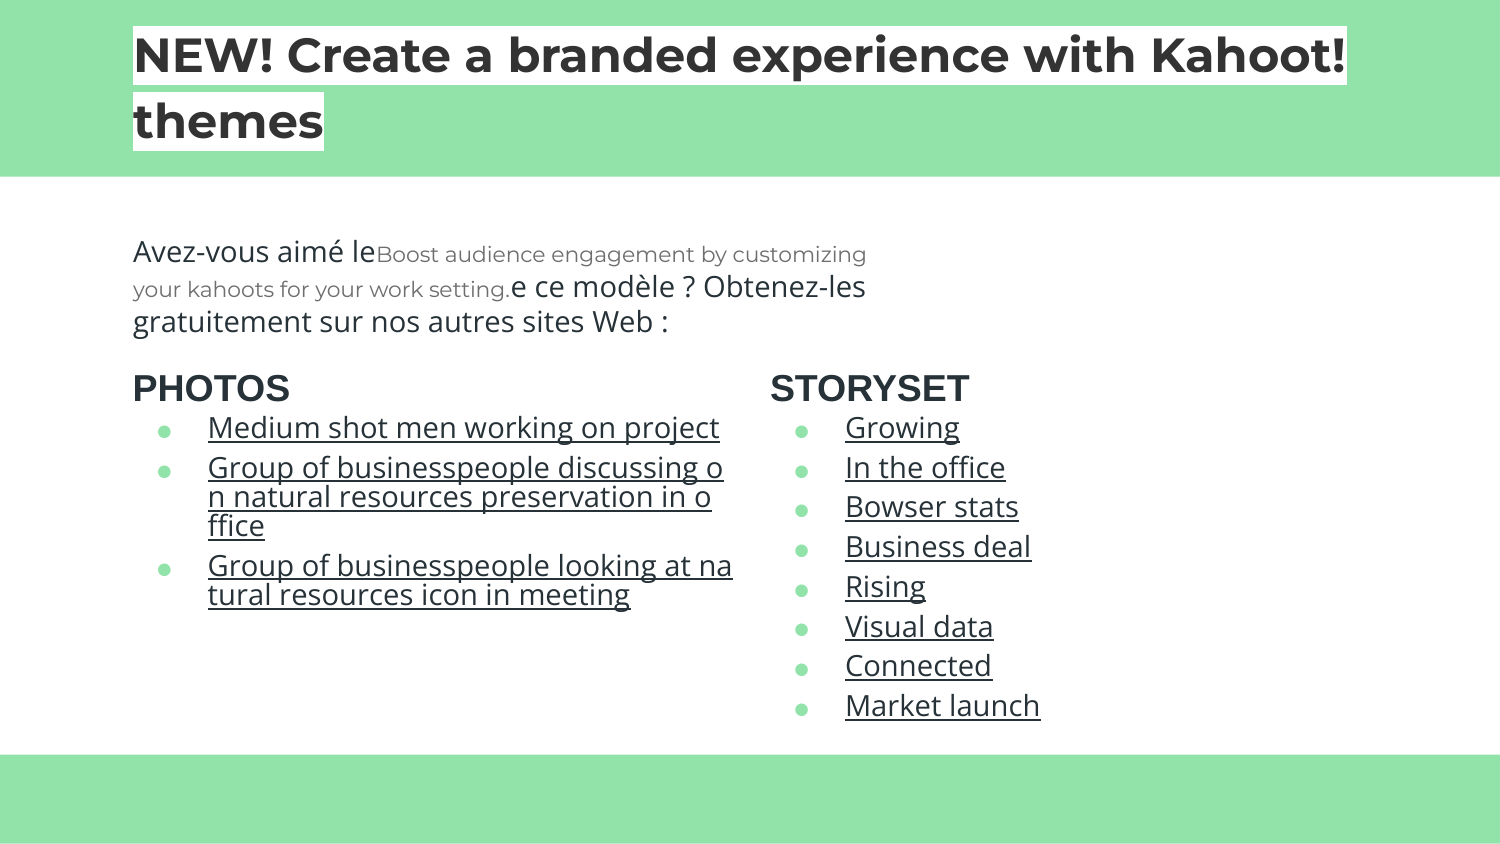

# NEW! Create a branded experience with Kahoot! themes

Avez-vous aimé leBoost audience engagement by customizing your kahoots for your work setting.e ce modèle ? Obtenez-les gratuitement sur nos autres sites Web :
PHOTOS
Medium shot men working on project
Group of businesspeople discussing on natural resources preservation in office
Group of businesspeople looking at natural resources icon in meeting
STORYSET
Growing
In the office
Bowser stats
Business deal
Rising
Visual data
Connected
Market launch